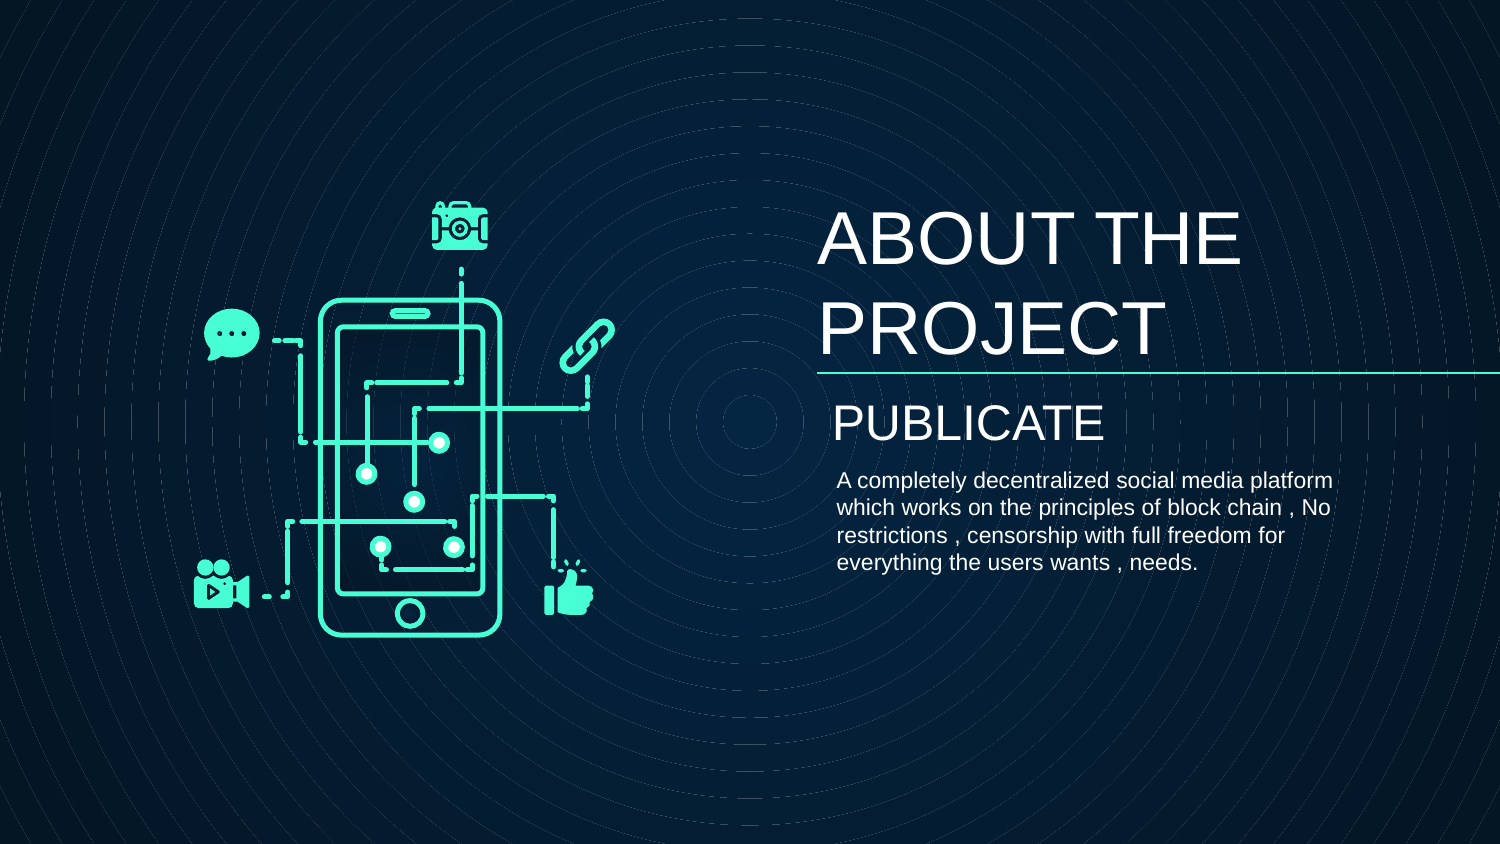

# ABOUT THE PROJECT

PUBLICATE
A completely decentralized social media platform which works on the principles of block chain , No restrictions , censorship with full freedom for everything the users wants , needs.